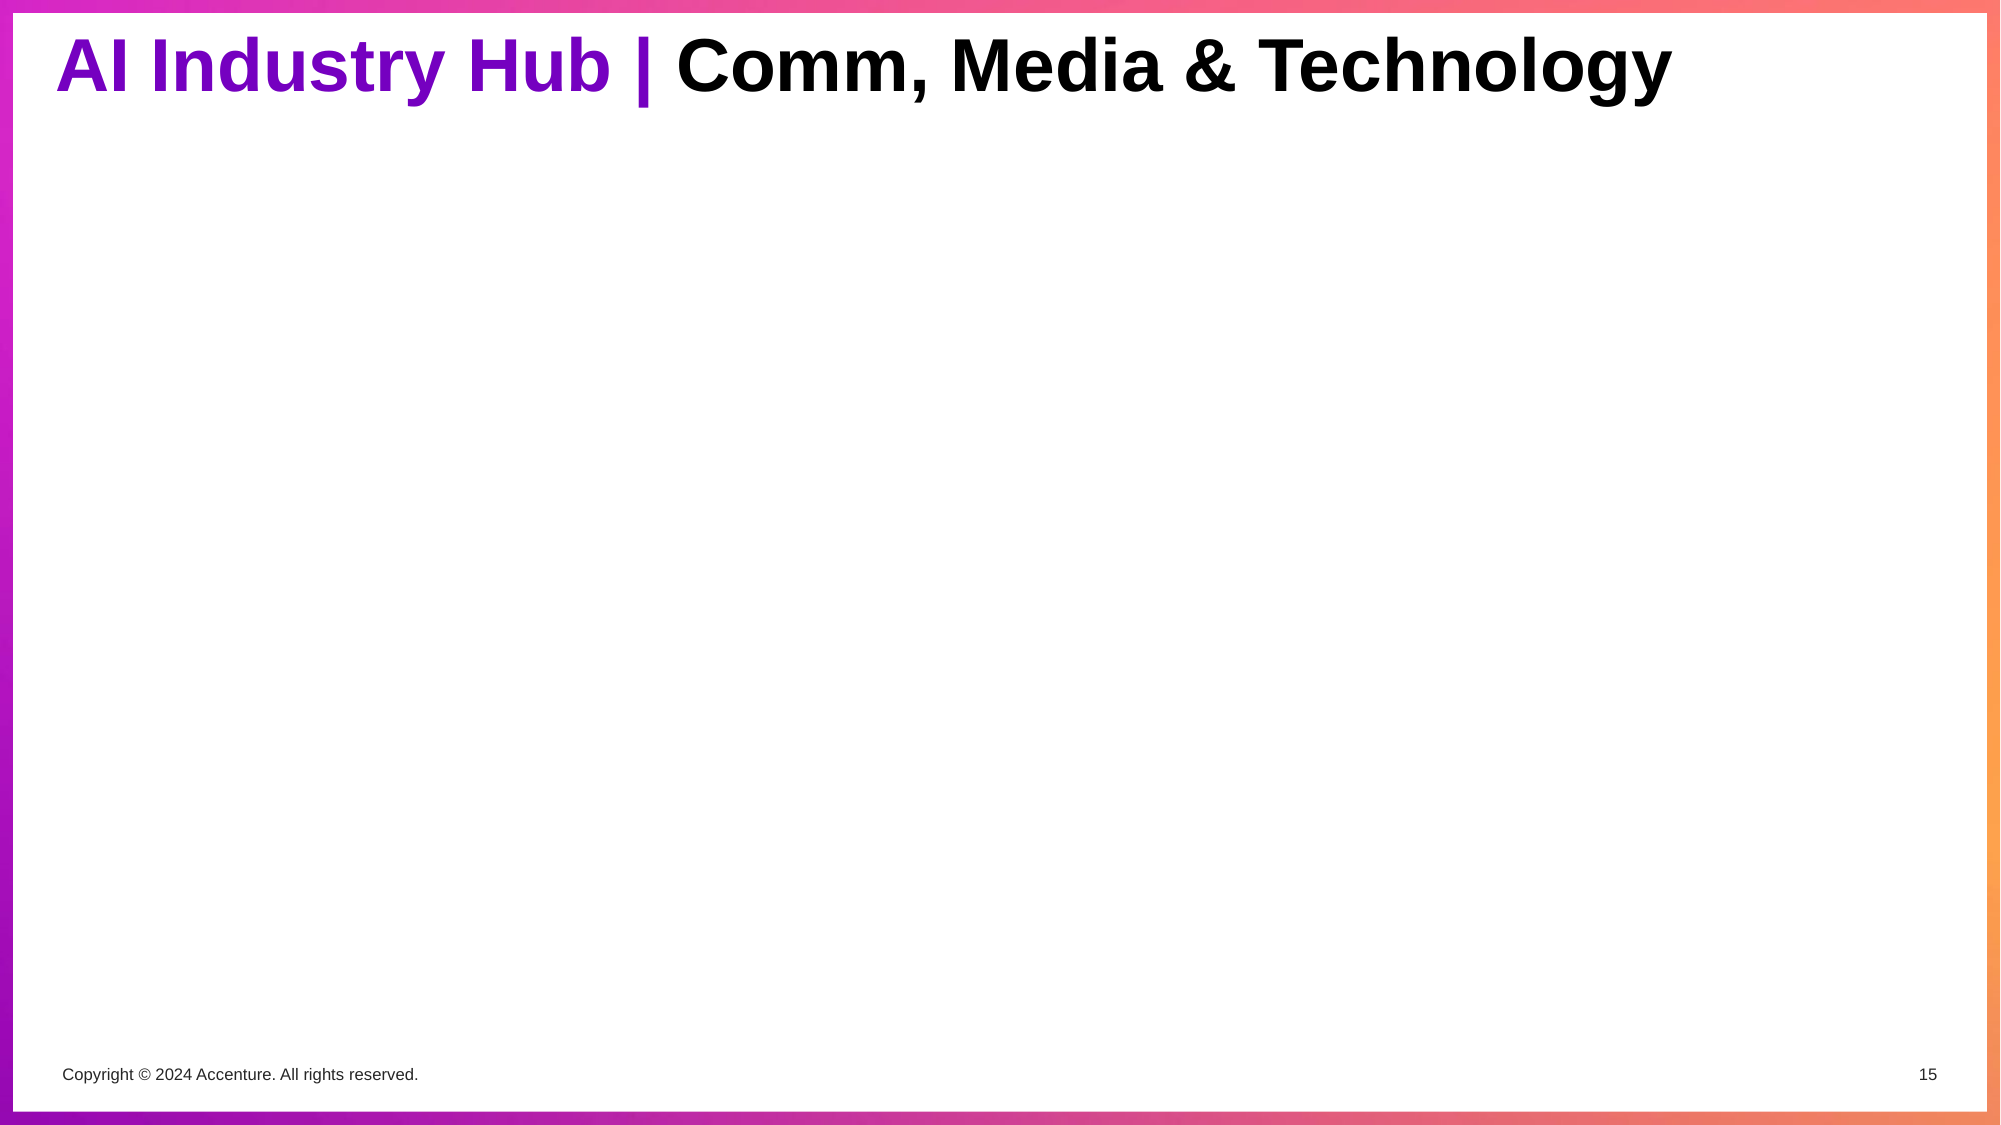

AI Industry Hub | Comm, Media & Technology